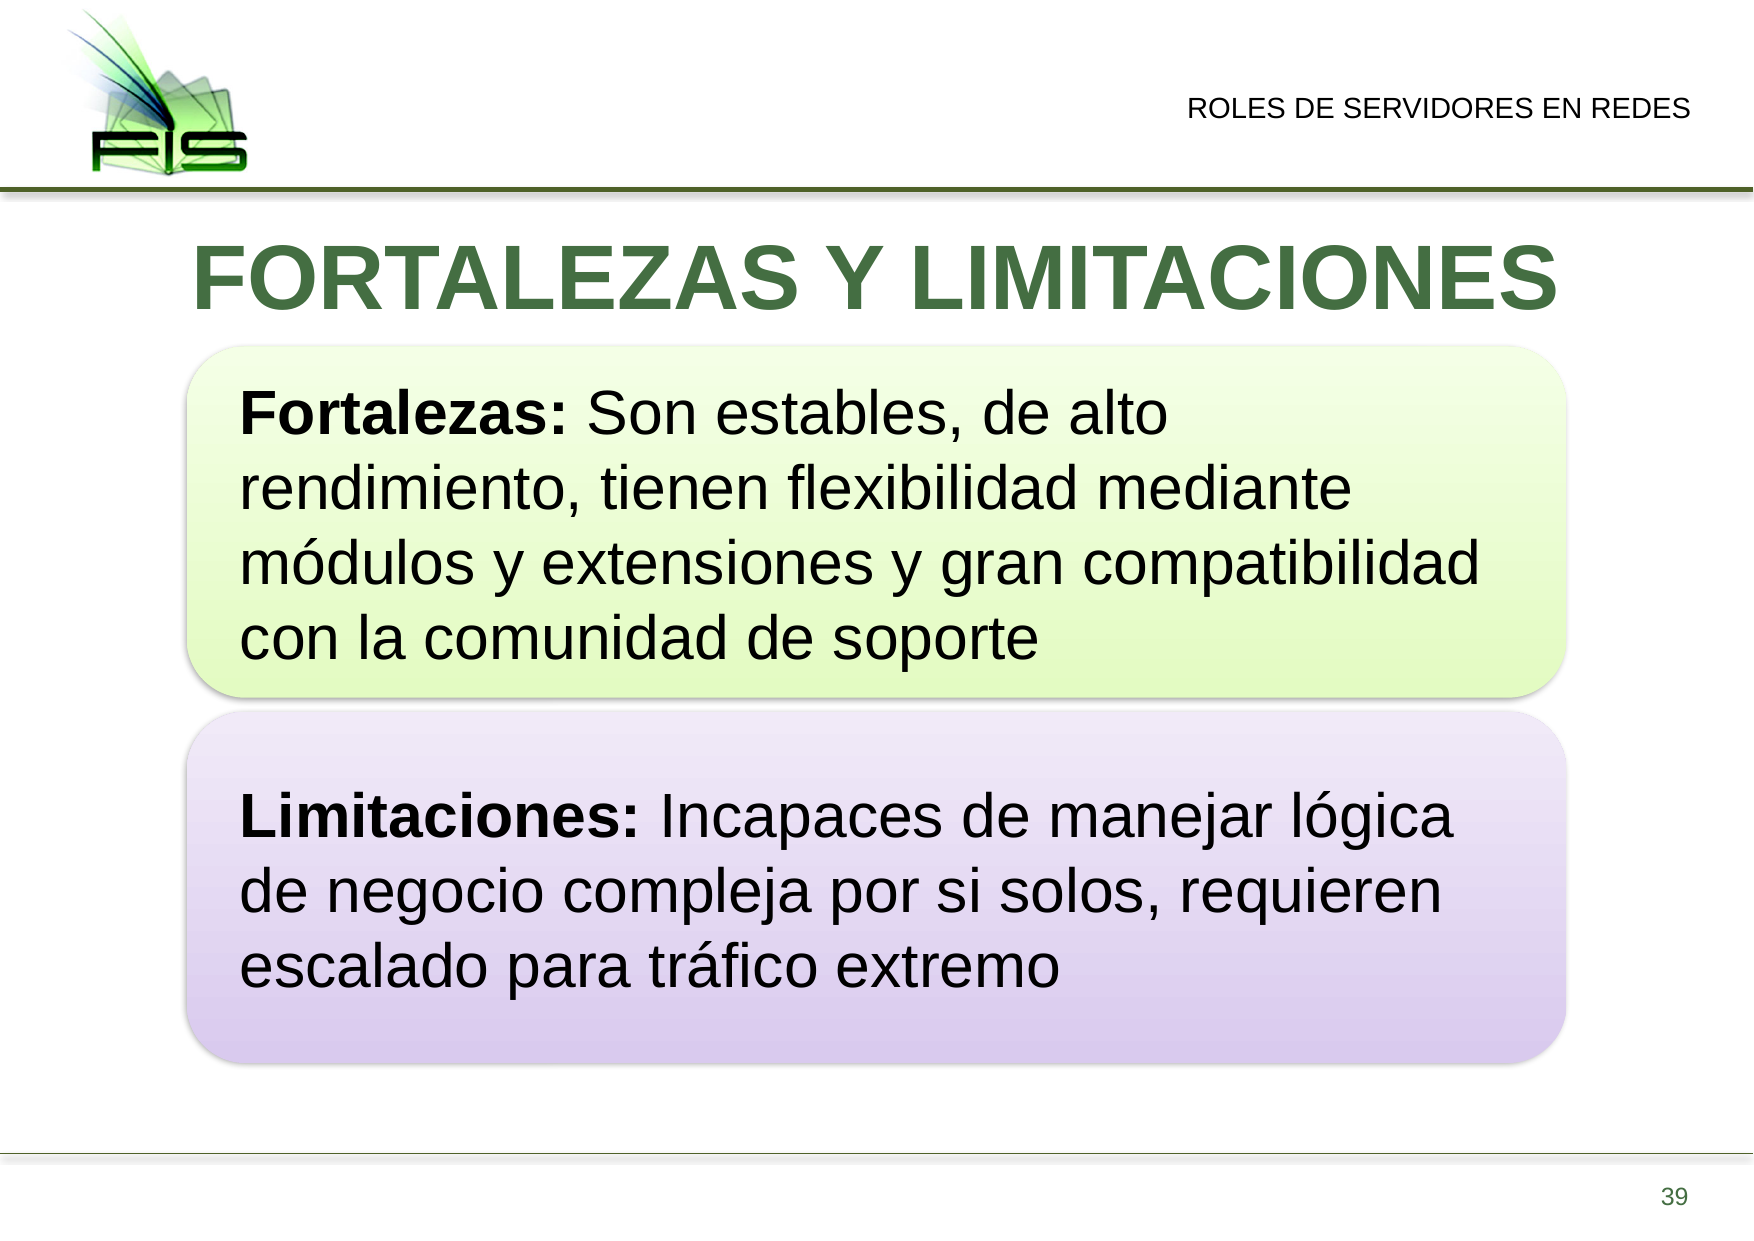

ROLES DE SERVIDORES EN REDES

FORTALEZAS Y LIMITACIONES
Fortalezas: Son estables, de alto rendimiento, tienen flexibilidad mediante módulos y extensiones y gran compatibilidad con la comunidad de soporte
Limitaciones: Incapaces de manejar lógica de negocio compleja por si solos, requieren escalado para tráfico extremo
39